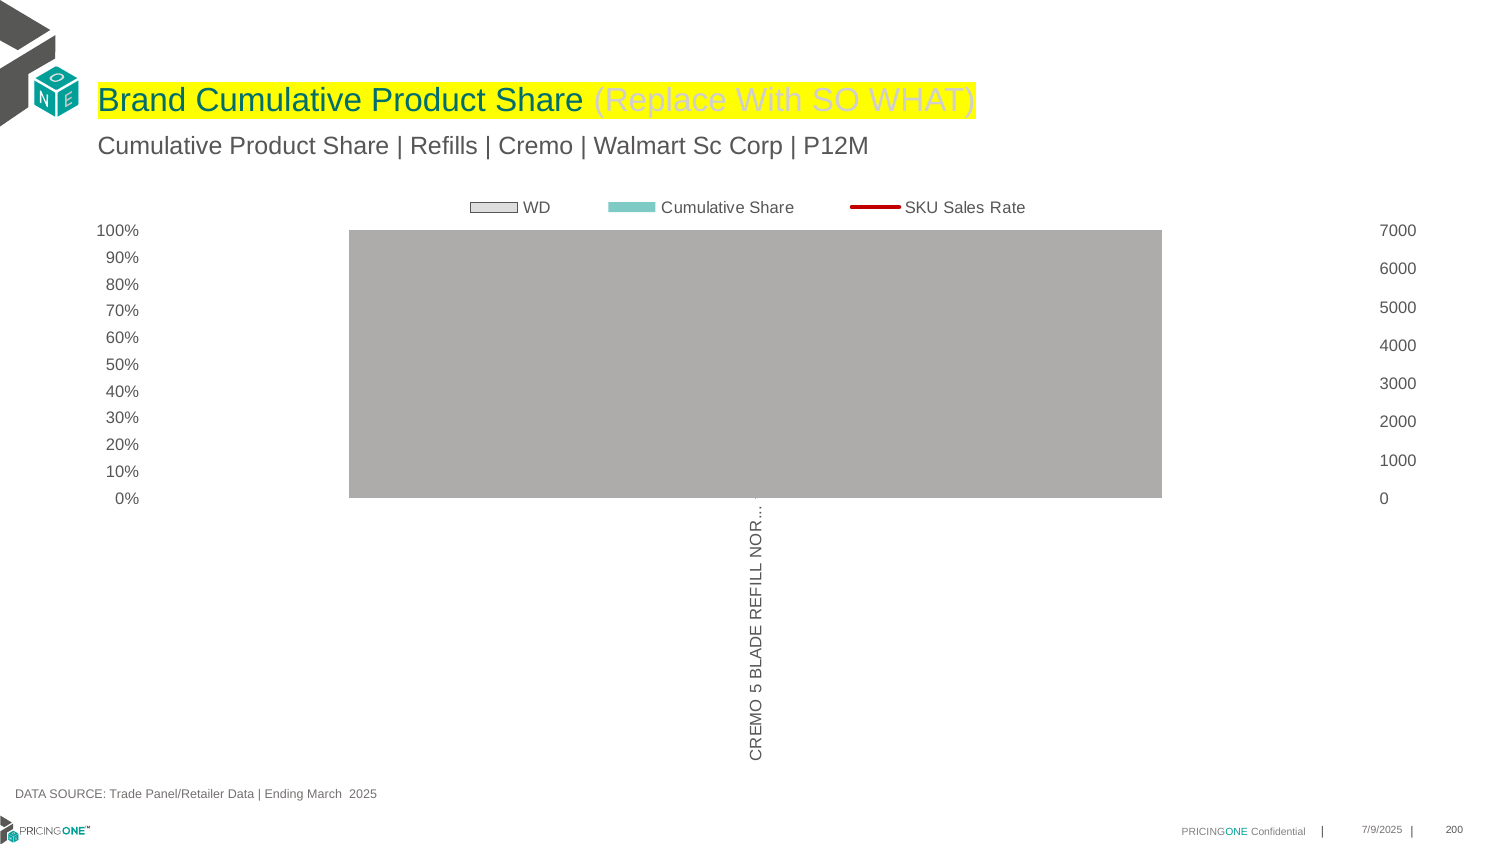

# Brand Cumulative Product Share (Replace With SO WHAT)
Cumulative Product Share | Refills | Cremo | Walmart Sc Corp | P12M

### Chart

| Category | WD | Cumulative Share | SKU Sales Rate |
|---|---|---|---|
| CREMO 5 BLADE REFILL NORMAL 4CT | 0.07 | 1.0 | 5990.285714285714 |
DATA SOURCE: Trade Panel/Retailer Data | Ending March  2025

7/9/2025
200